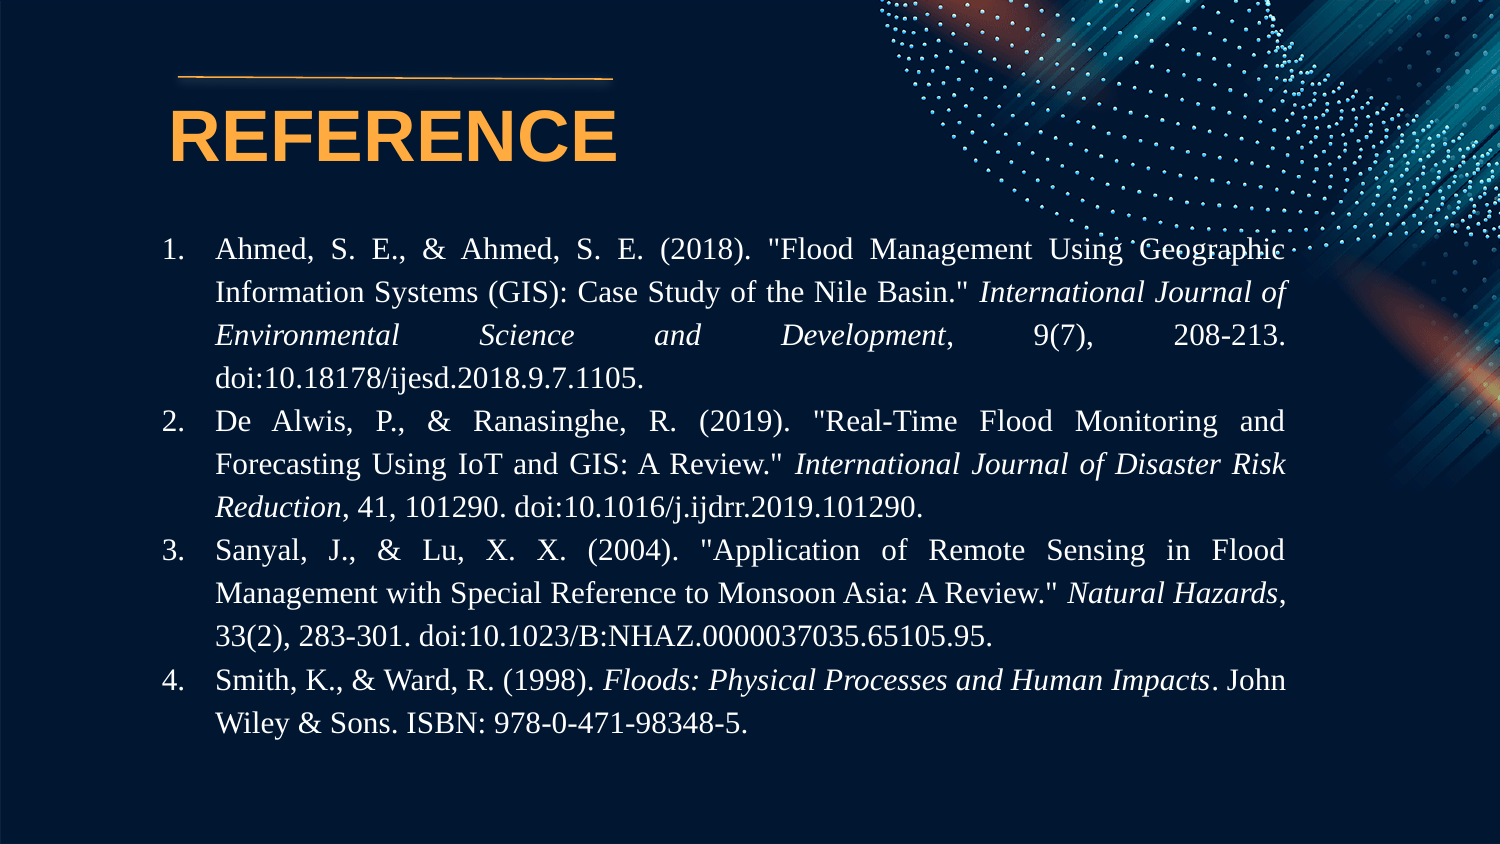

# REFERENCE

Ahmed, S. E., & Ahmed, S. E. (2018). "Flood Management Using Geographic Information Systems (GIS): Case Study of the Nile Basin." International Journal of Environmental Science and Development, 9(7), 208-213. doi:10.18178/ijesd.2018.9.7.1105.
De Alwis, P., & Ranasinghe, R. (2019). "Real-Time Flood Monitoring and Forecasting Using IoT and GIS: A Review." International Journal of Disaster Risk Reduction, 41, 101290. doi:10.1016/j.ijdrr.2019.101290.
Sanyal, J., & Lu, X. X. (2004). "Application of Remote Sensing in Flood Management with Special Reference to Monsoon Asia: A Review." Natural Hazards, 33(2), 283-301. doi:10.1023/B:NHAZ.0000037035.65105.95.
Smith, K., & Ward, R. (1998). Floods: Physical Processes and Human Impacts. John Wiley & Sons. ISBN: 978-0-471-98348-5.